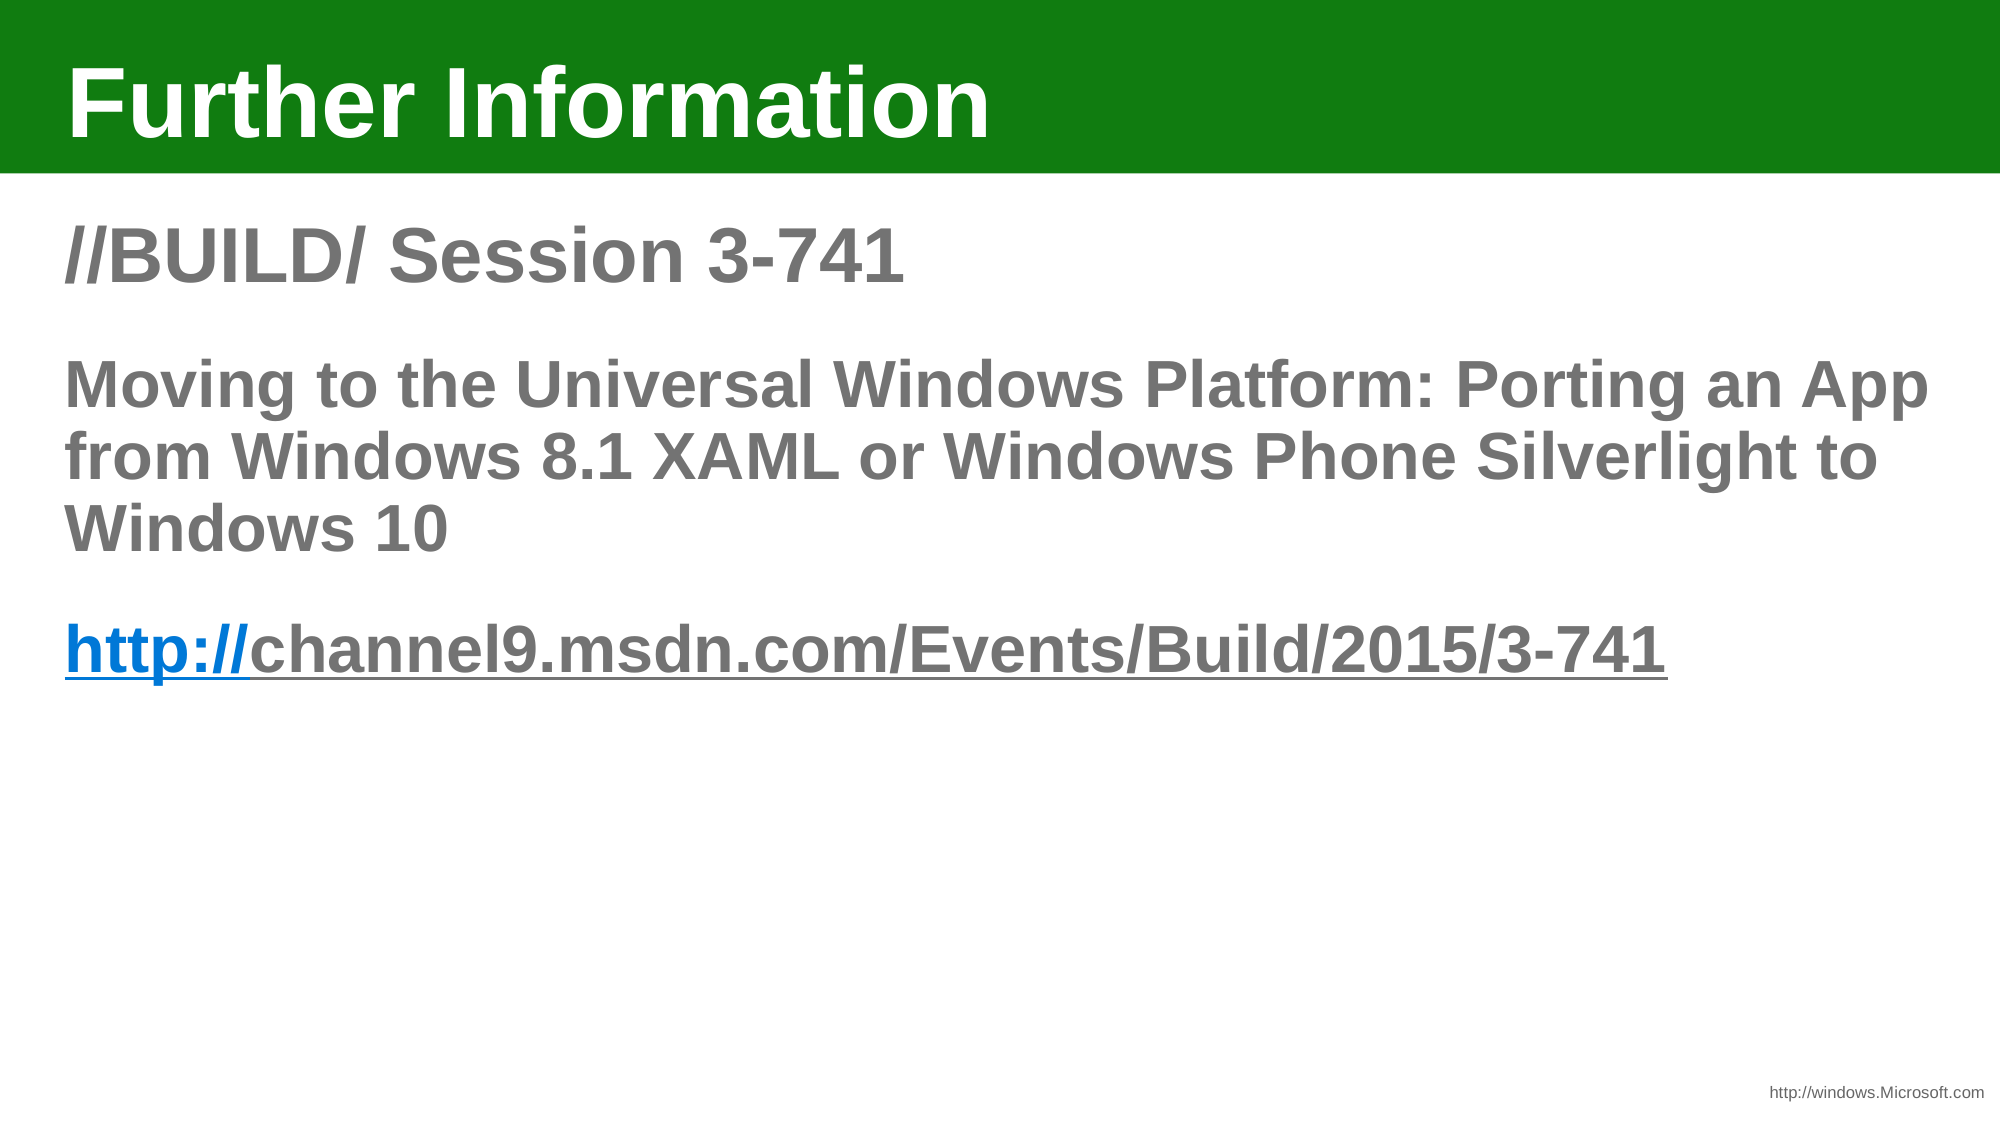

# Further Information
//BUILD/ Session 3-741
Moving to the Universal Windows Platform: Porting an App from Windows 8.1 XAML or Windows Phone Silverlight to Windows 10
http://channel9.msdn.com/Events/Build/2015/3-741